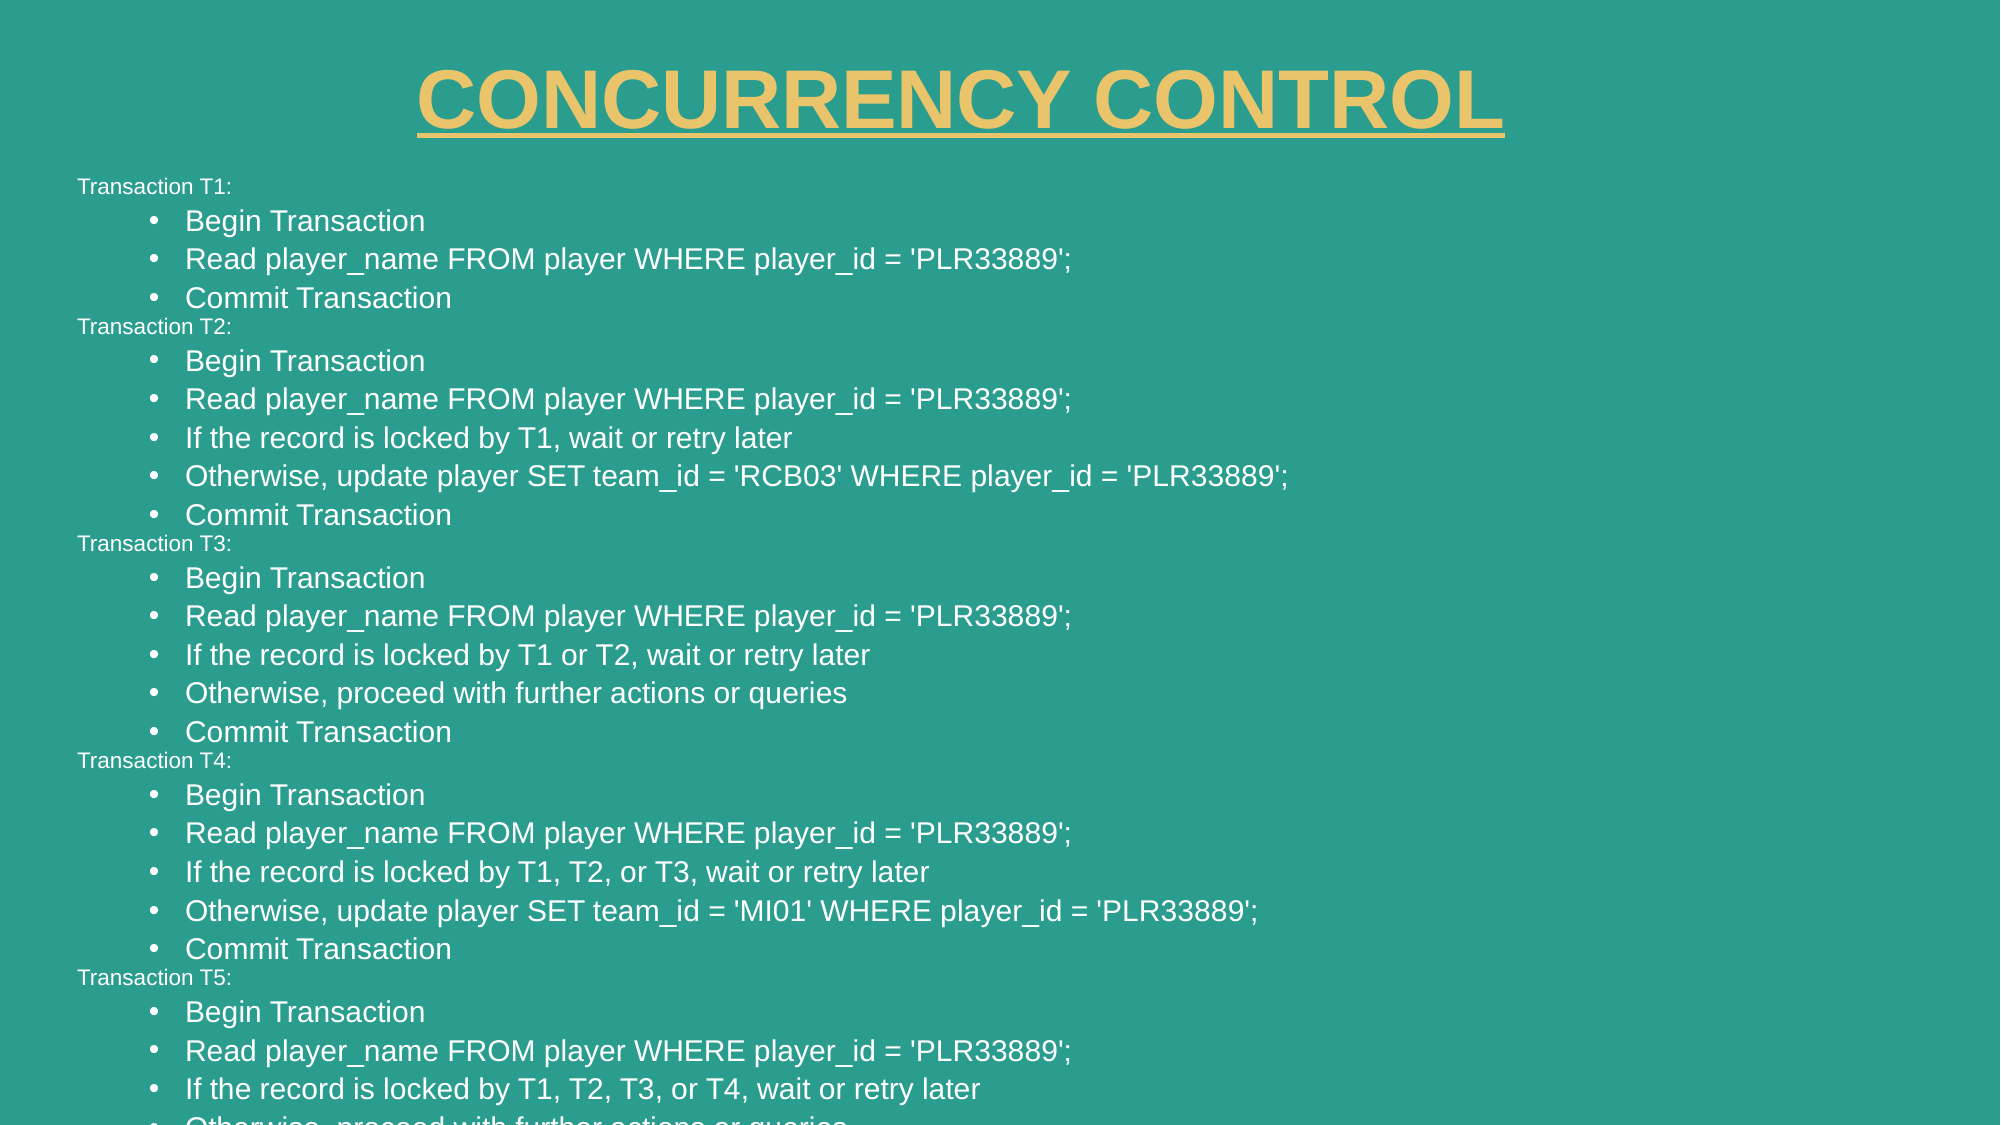

# CONCURRENCY CONTROL
Transaction T1:
Begin Transaction
Read player_name FROM player WHERE player_id = 'PLR33889';
Commit Transaction
Transaction T2:
Begin Transaction
Read player_name FROM player WHERE player_id = 'PLR33889';
If the record is locked by T1, wait or retry later
Otherwise, update player SET team_id = 'RCB03' WHERE player_id = 'PLR33889';
Commit Transaction
Transaction T3:
Begin Transaction
Read player_name FROM player WHERE player_id = 'PLR33889';
If the record is locked by T1 or T2, wait or retry later
Otherwise, proceed with further actions or queries
Commit Transaction
Transaction T4:
Begin Transaction
Read player_name FROM player WHERE player_id = 'PLR33889';
If the record is locked by T1, T2, or T3, wait or retry later
Otherwise, update player SET team_id = 'MI01' WHERE player_id = 'PLR33889';
Commit Transaction
Transaction T5:
Begin Transaction
Read player_name FROM player WHERE player_id = 'PLR33889';
If the record is locked by T1, T2, T3, or T4, wait or retry later
Otherwise, proceed with further actions or queries
Commit Transaction